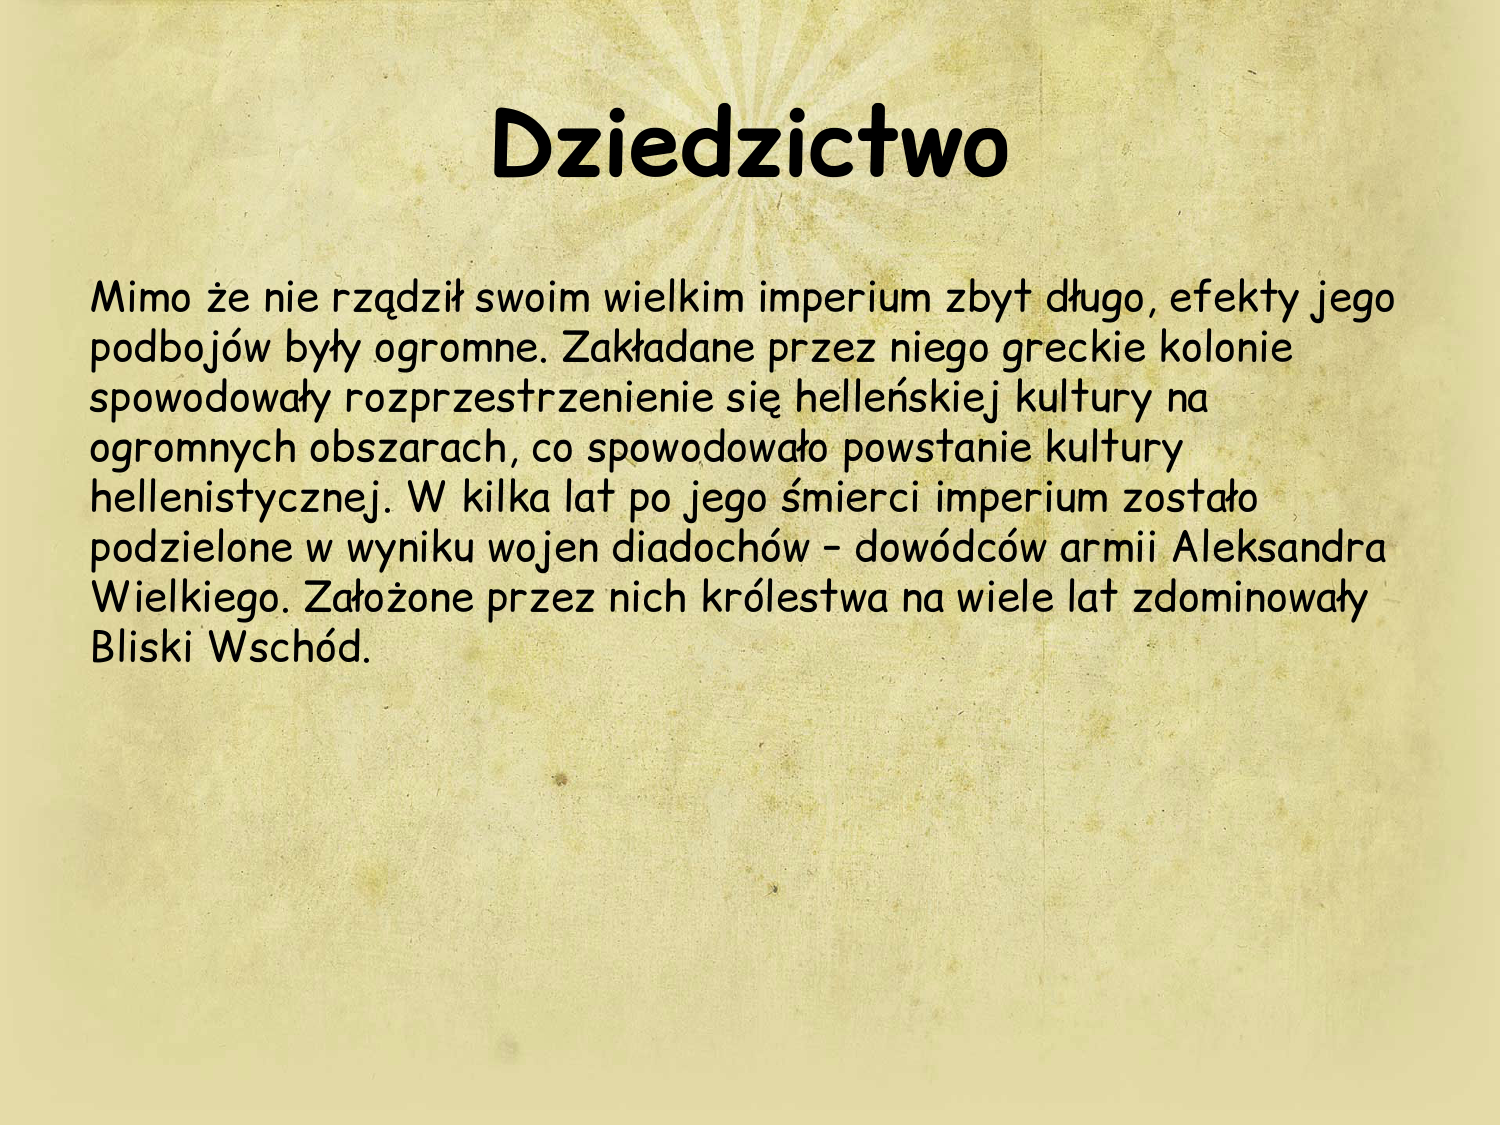

Dziedzictwo
Mimo że nie rządził swoim wielkim imperium zbyt długo, efekty jego podbojów były ogromne. Zakładane przez niego greckie kolonie spowodowały rozprzestrzenienie się helleńskiej kultury na ogromnych obszarach, co spowodowało powstanie kultury hellenistycznej. W kilka lat po jego śmierci imperium zostało podzielone w wyniku wojen diadochów – dowódców armii Aleksandra Wielkiego. Założone przez nich królestwa na wiele lat zdominowały Bliski Wschód.